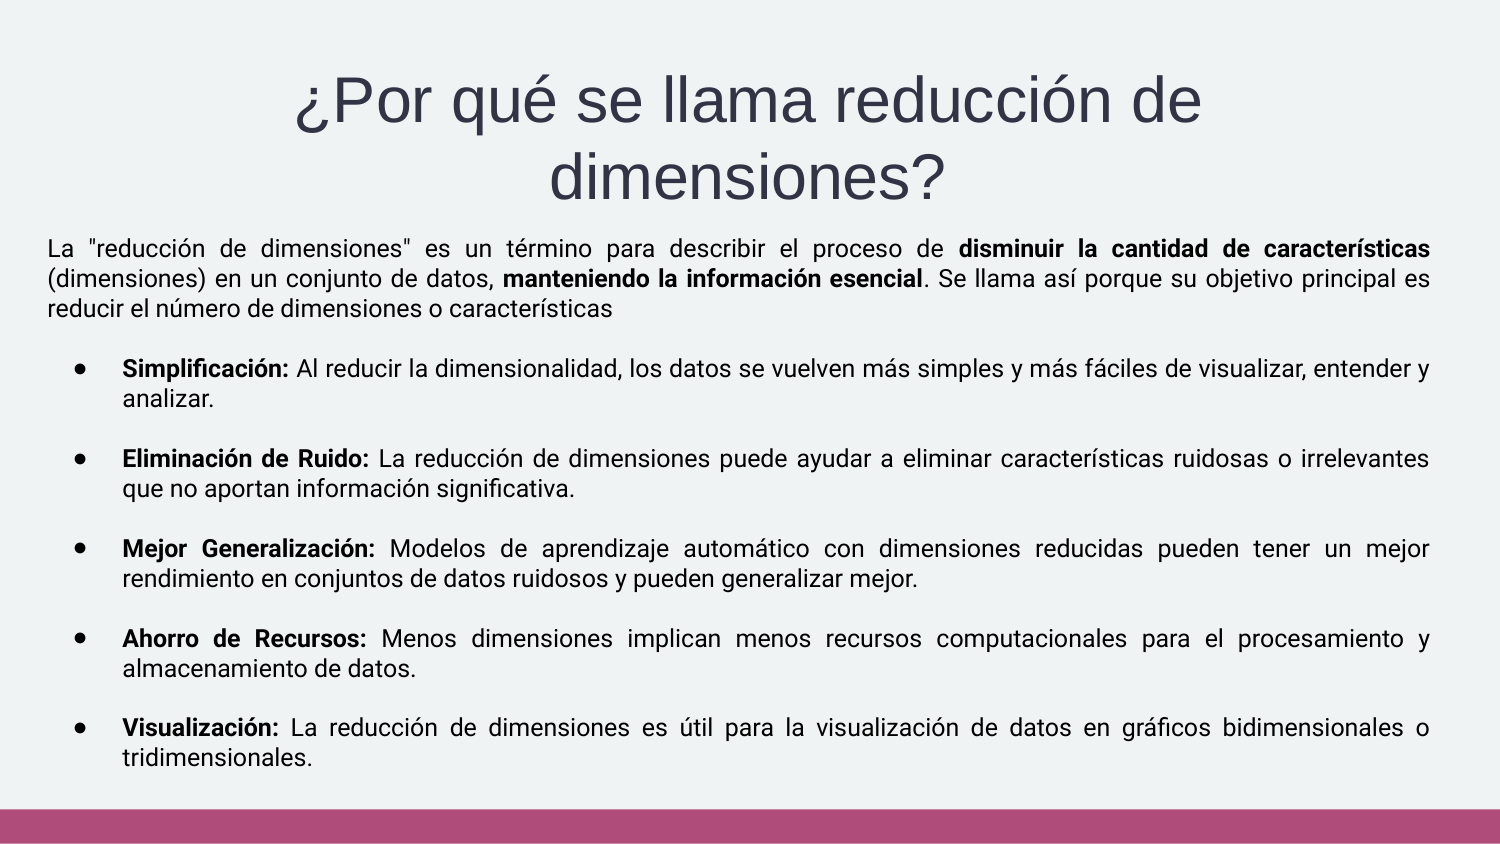

# ¿Por qué se llama reducción de dimensiones?
La "reducción de dimensiones" es un término para describir el proceso de disminuir la cantidad de características (dimensiones) en un conjunto de datos, manteniendo la información esencial. Se llama así porque su objetivo principal es reducir el número de dimensiones o características

Simplificación: Al reducir la dimensionalidad, los datos se vuelven más simples y más fáciles de visualizar, entender y analizar.

Eliminación de Ruido: La reducción de dimensiones puede ayudar a eliminar características ruidosas o irrelevantes que no aportan información significativa.

Mejor Generalización: Modelos de aprendizaje automático con dimensiones reducidas pueden tener un mejor rendimiento en conjuntos de datos ruidosos y pueden generalizar mejor.

Ahorro de Recursos: Menos dimensiones implican menos recursos computacionales para el procesamiento y almacenamiento de datos.

Visualización: La reducción de dimensiones es útil para la visualización de datos en gráficos bidimensionales o tridimensionales.